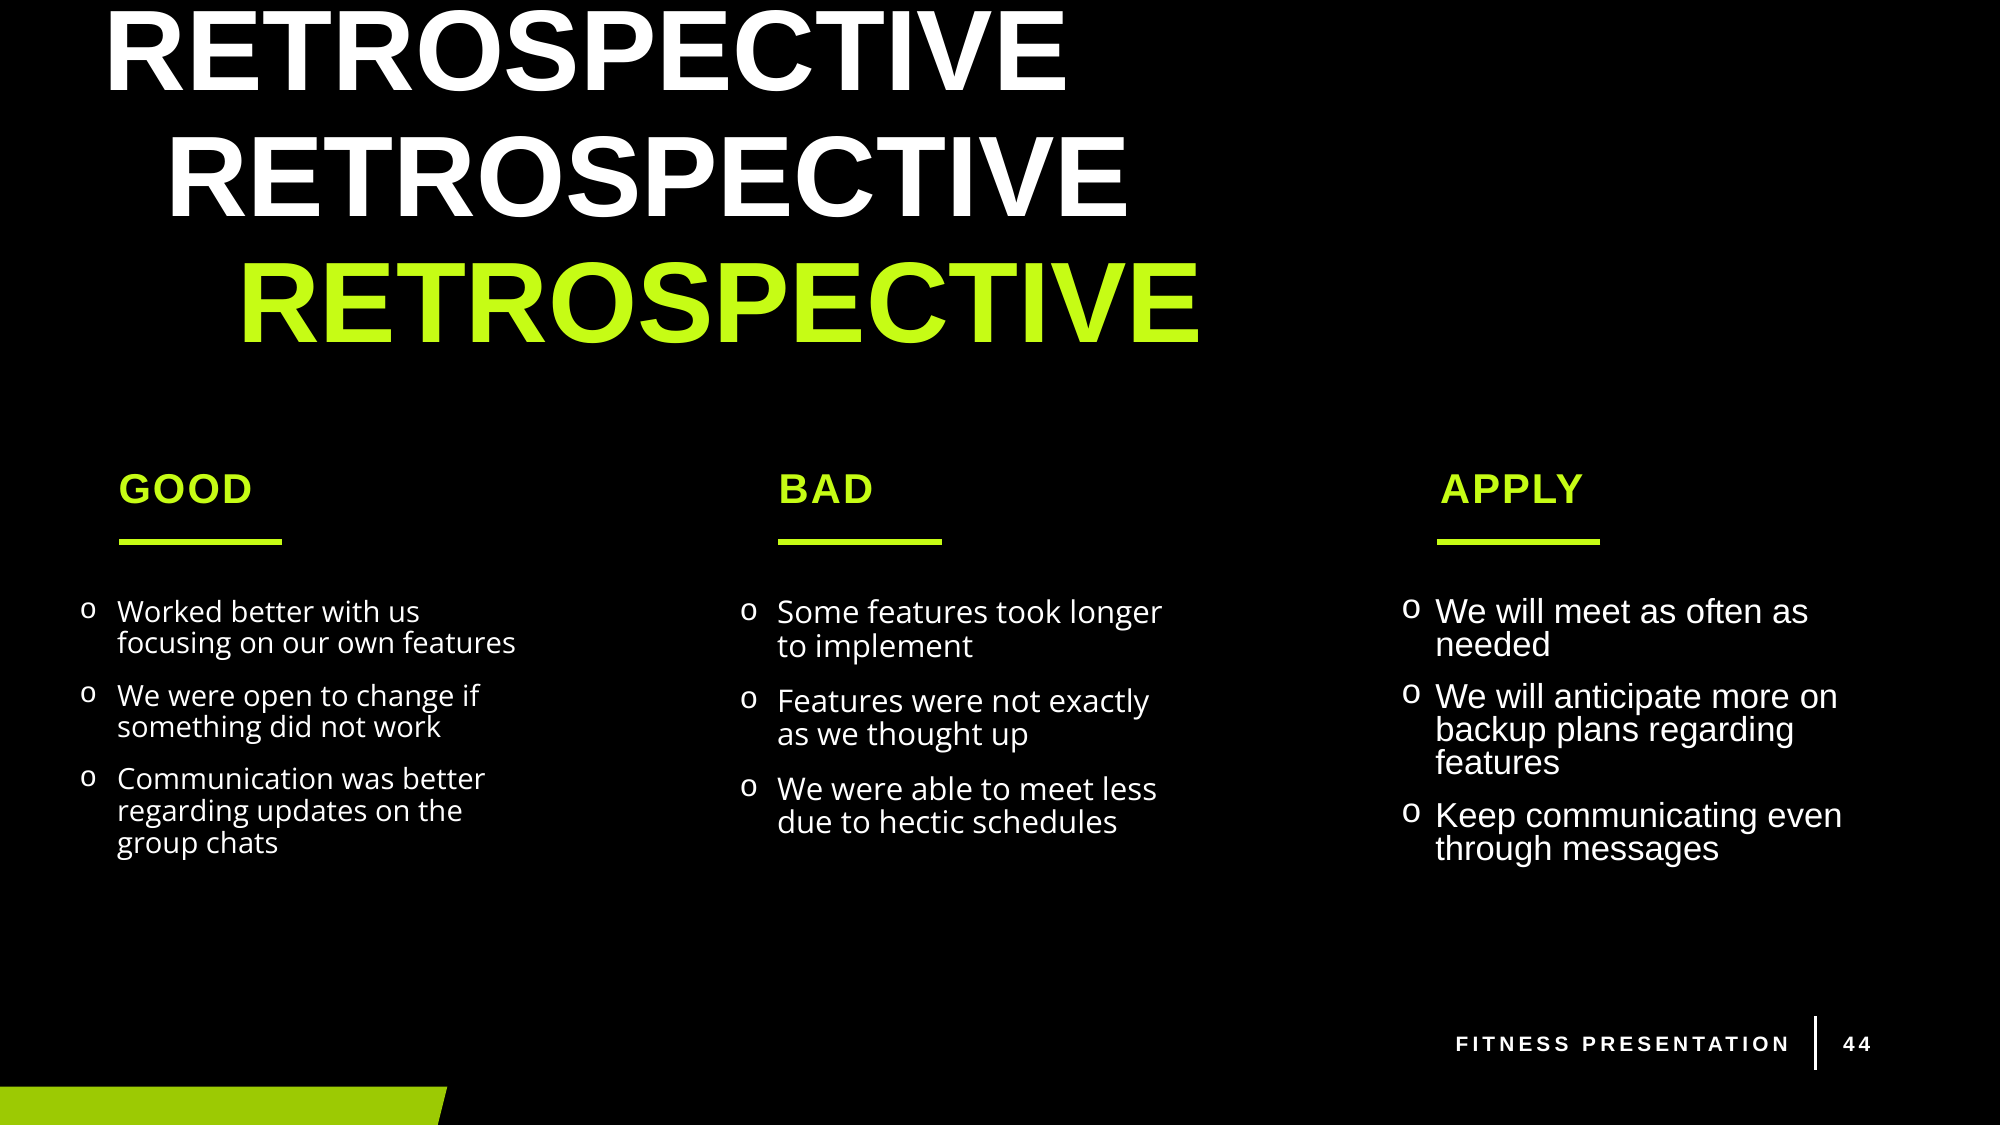

# Retrospective
Retrospective
retrospective
Good
Bad
Apply
Worked better with us focusing on our own features
We were open to change if something did not work
Communication was better regarding updates on the group chats

Some features took longer to implement
Features were not exactly as we thought up
We were able to meet less due to hectic schedules

We will meet as often as needed
We will anticipate more on backup plans regarding features
Keep communicating even through messages

Fitness Presentation
44